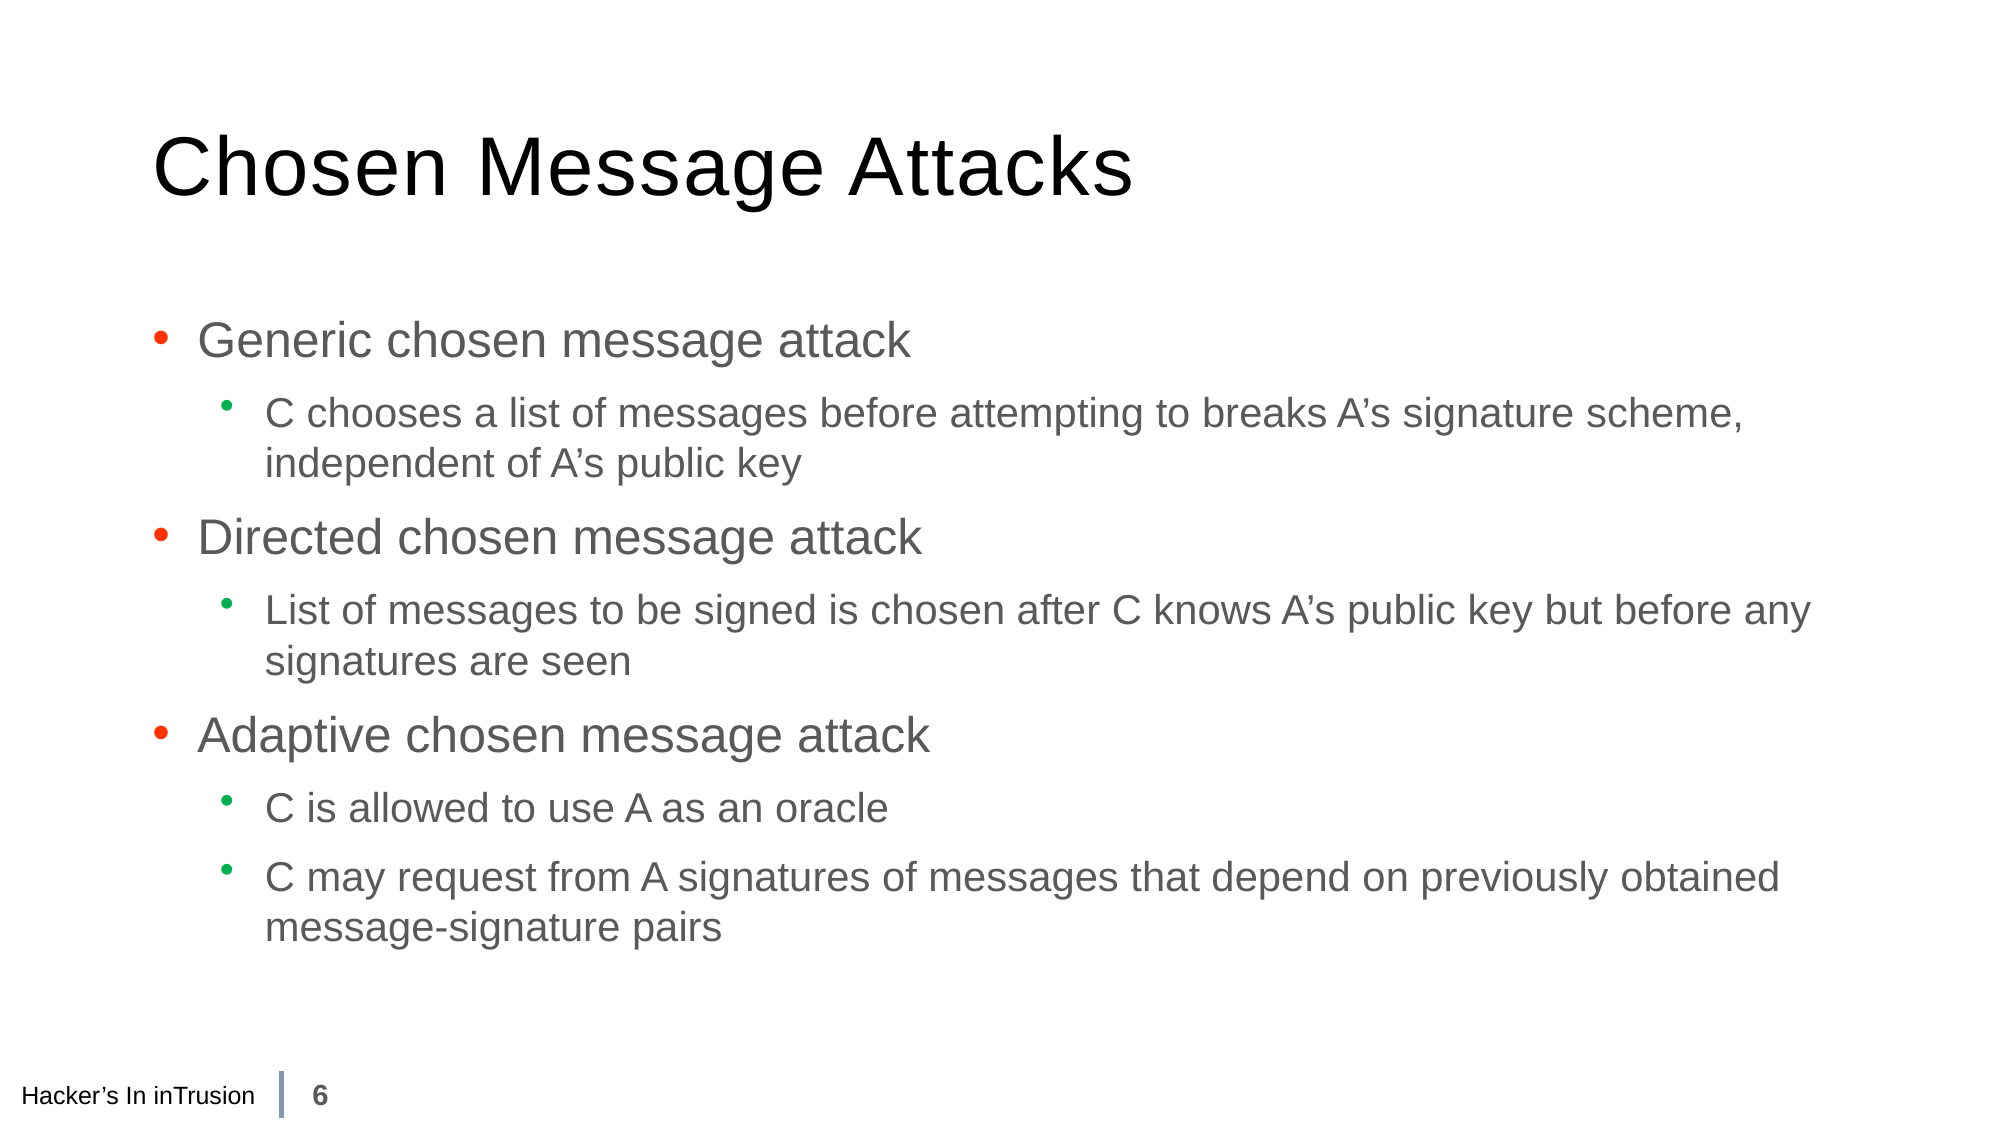

# Chosen Message Attacks
Generic chosen message attack
C chooses a list of messages before attempting to breaks A’s signature scheme, independent of A’s public key
Directed chosen message attack
List of messages to be signed is chosen after C knows A’s public key but before any signatures are seen
Adaptive chosen message attack
C is allowed to use A as an oracle
C may request from A signatures of messages that depend on previously obtained message-signature pairs